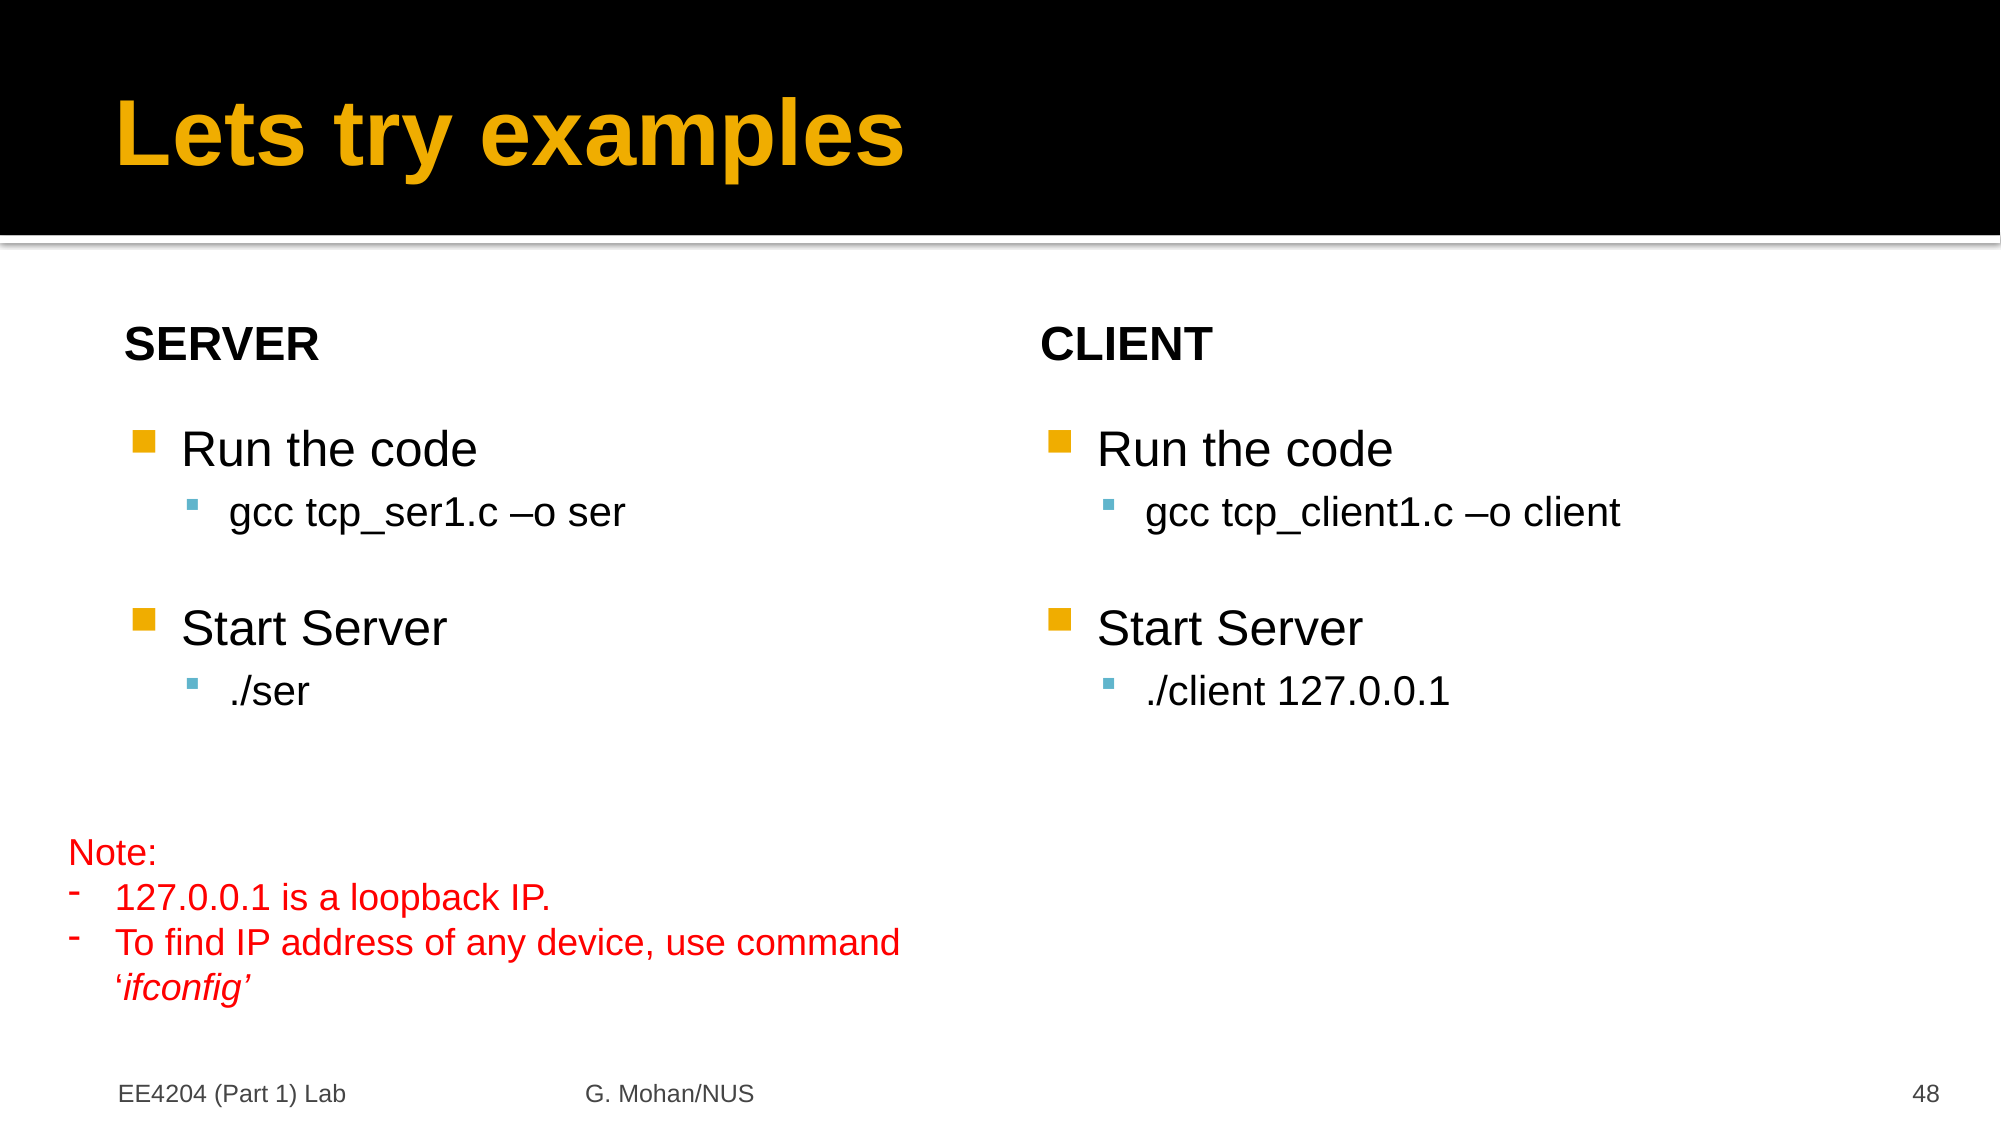

# Lets try examples
Server
client
Run the code
gcc tcp_ser1.c –o ser

Start Server
./ser
Run the code
gcc tcp_client1.c –o client

Start Server
./client 127.0.0.1

Note:
127.0.0.1 is a loopback IP.
To find IP address of any device, use command ‘ifconfig’
EE4204 (Part 1) Lab
G. Mohan/NUS
48